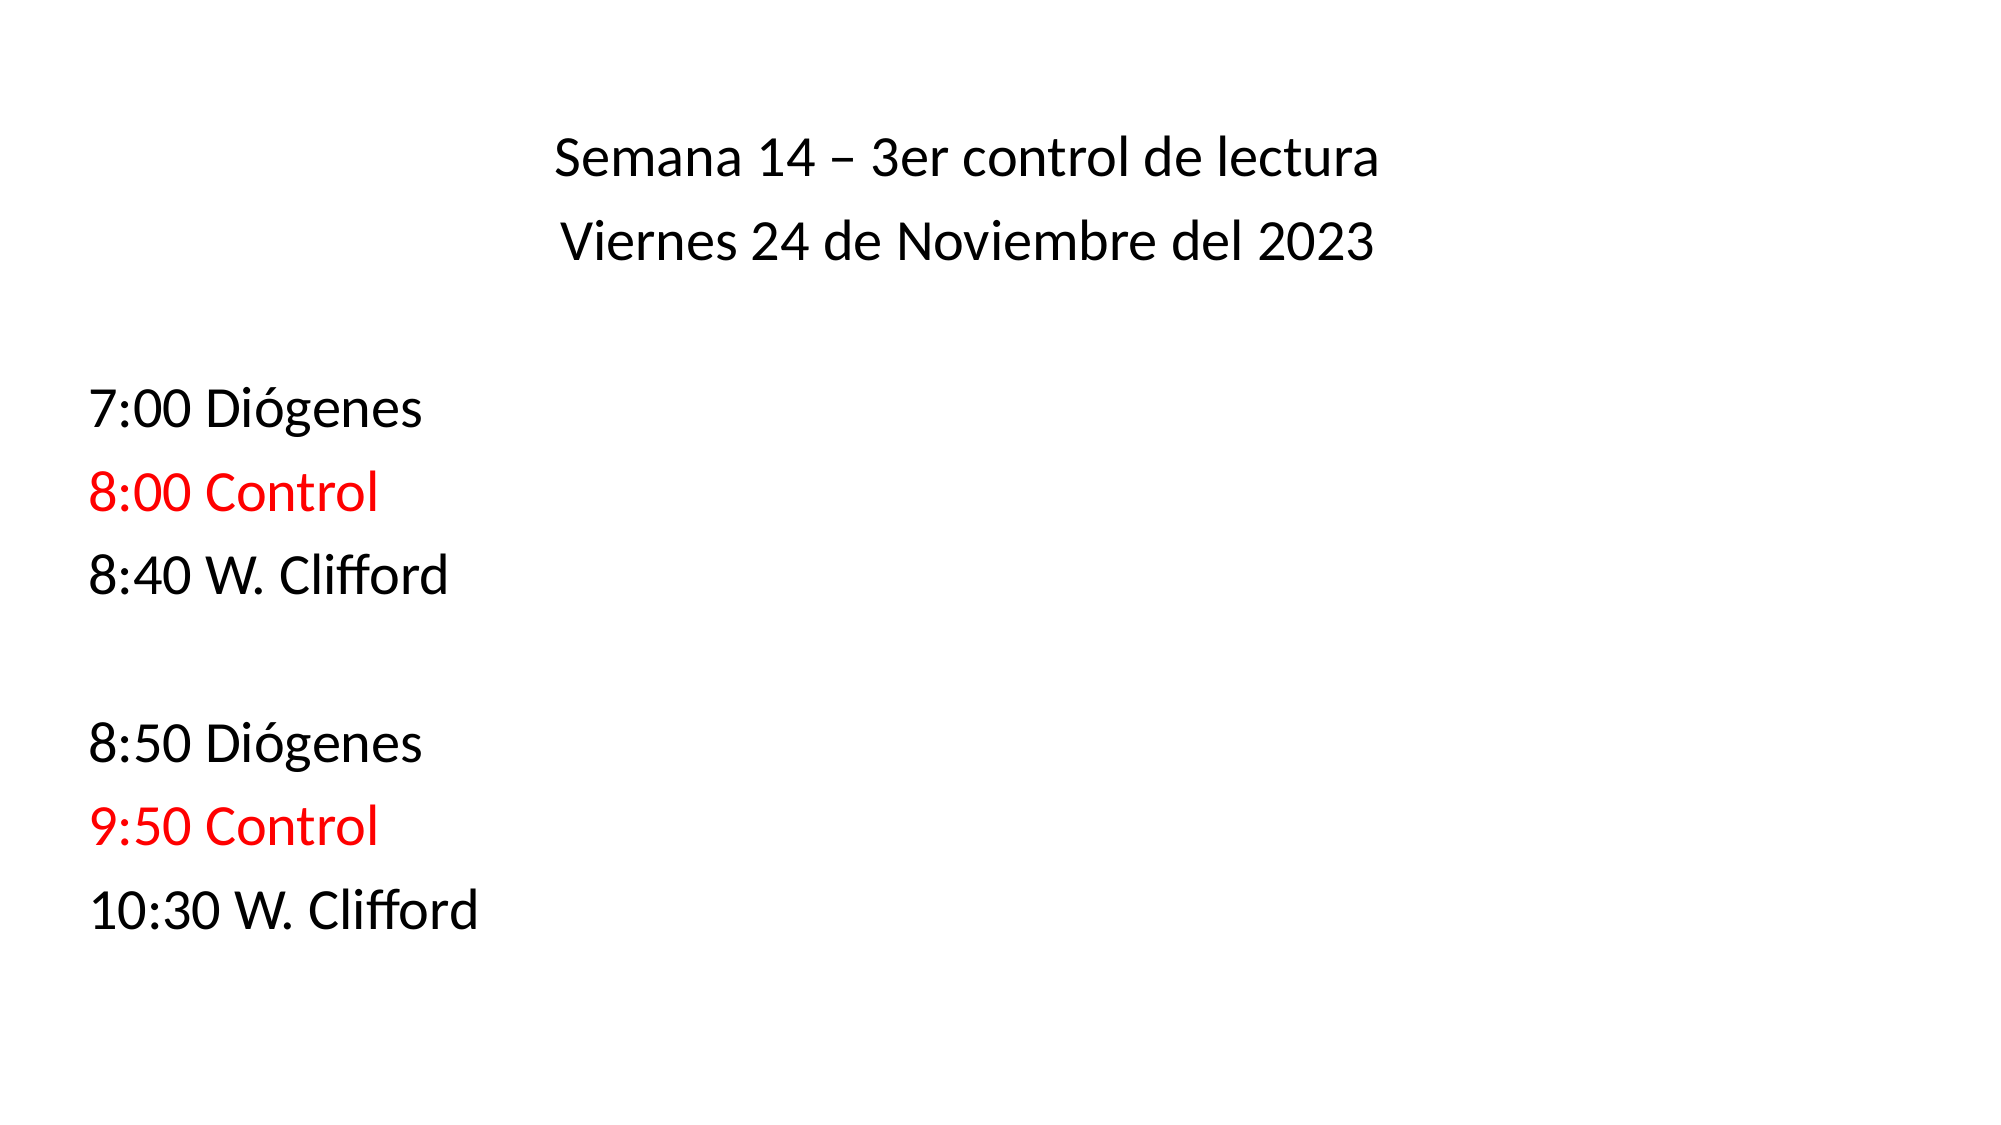

Semana 14 – 3er control de lectura
Viernes 24 de Noviembre del 2023

7:00 Diógenes
8:00 Control
8:40 W. Clifford

8:50 Diógenes
9:50 Control
10:30 W. Clifford